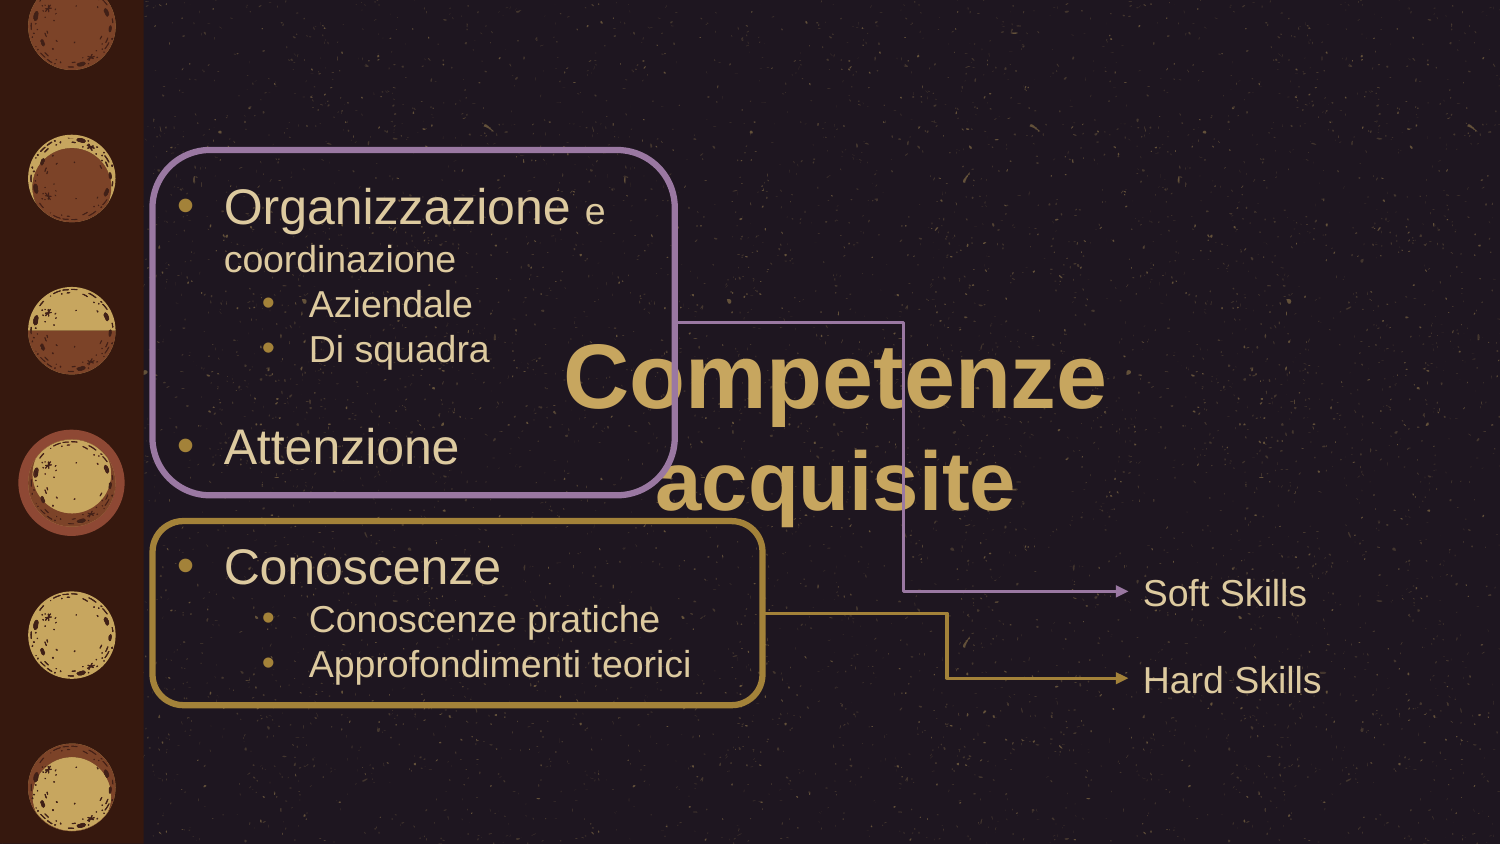

Organizzazione e coordinazione
Aziendale
Di squadra

Attenzione

Conoscenze
Conoscenze pratiche
Approfondimenti teorici
Competenze acquisite

Soft Skills
Hard Skills